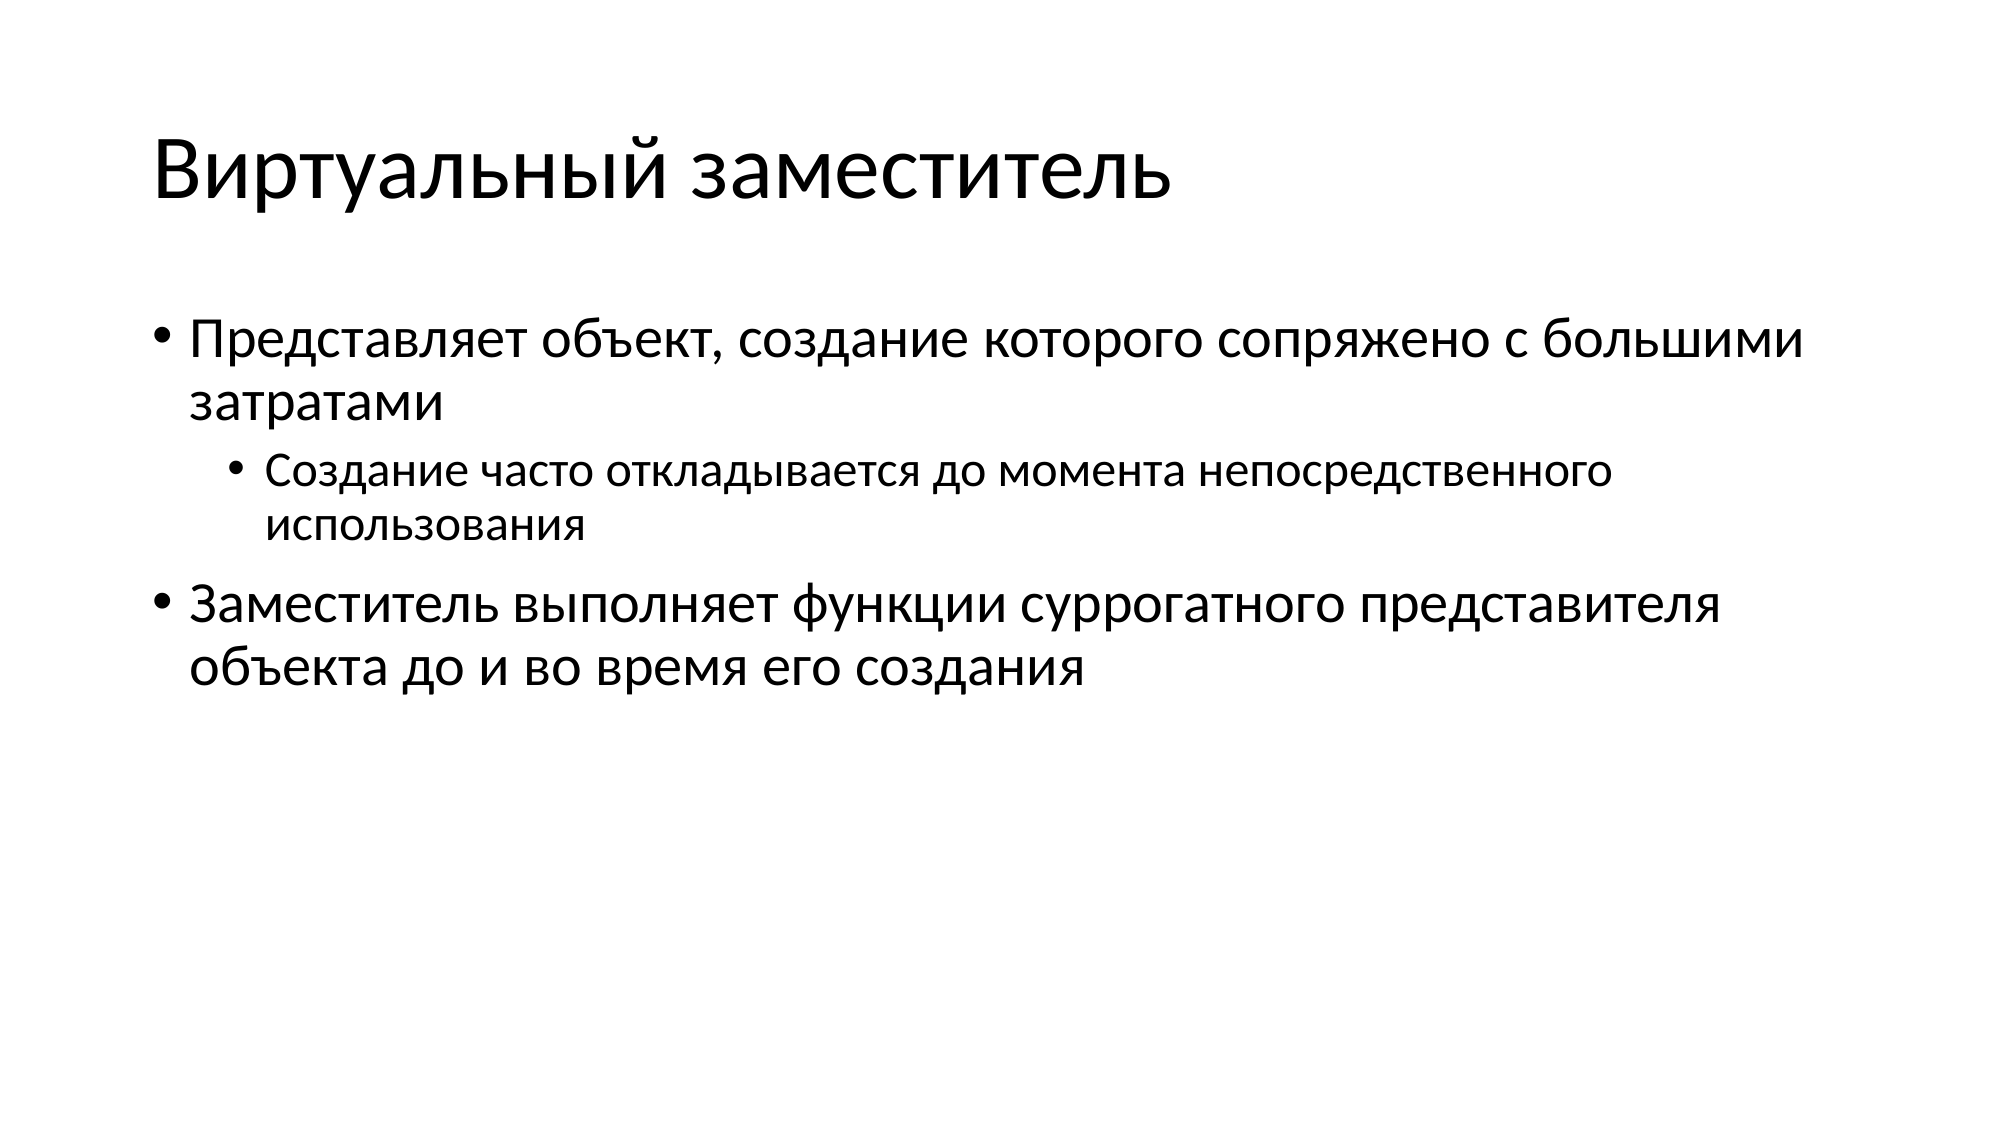

# Виртуальный заместитель
Представляет объект, создание которого сопряжено с большими затратами
Создание часто откладывается до момента непосредственного использования
Заместитель выполняет функции суррогатного представителя объекта до и во время его создания